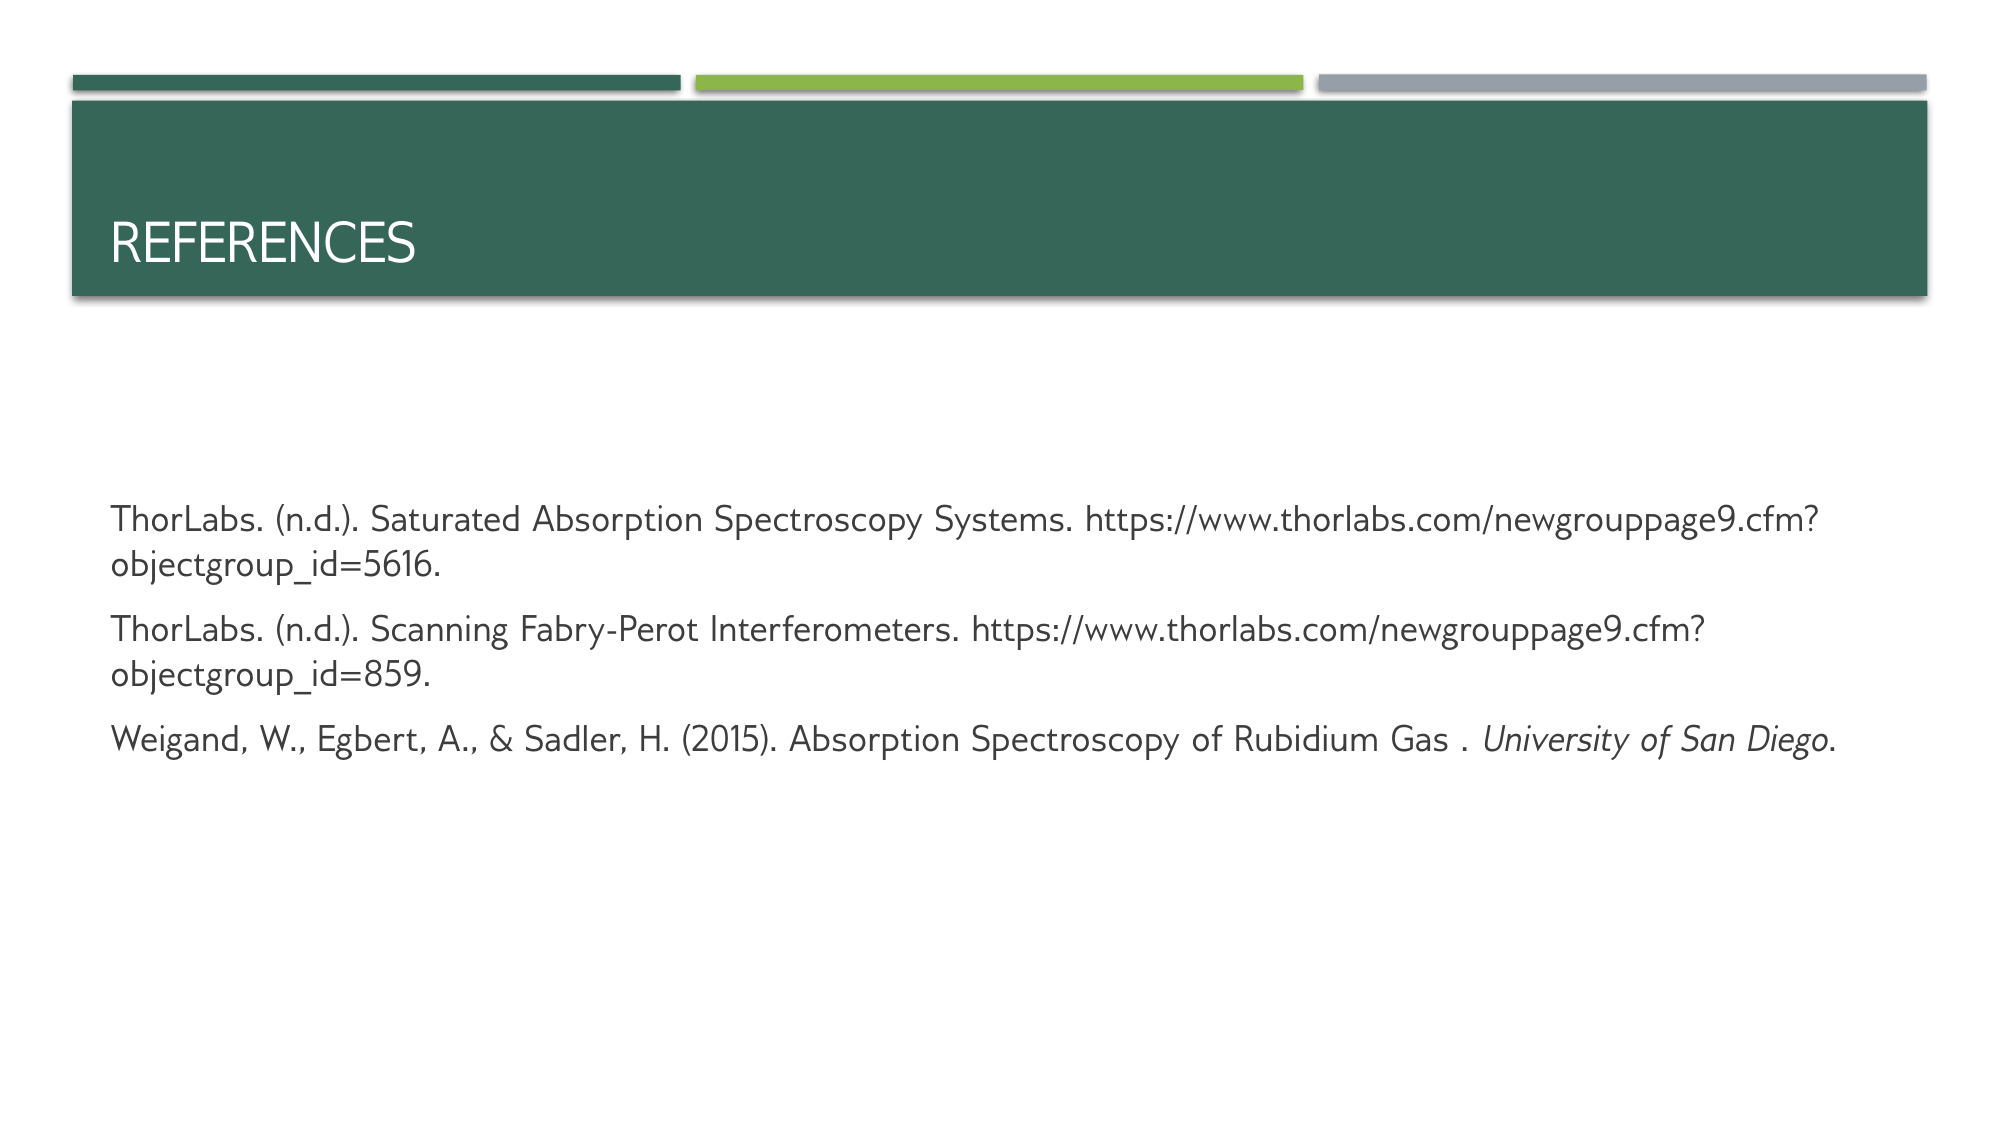

# References
ThorLabs. (n.d.). Saturated Absorption Spectroscopy Systems. https://www.thorlabs.com/newgrouppage9.cfm?objectgroup_id=5616.
ThorLabs. (n.d.). Scanning Fabry-Perot Interferometers. https://www.thorlabs.com/newgrouppage9.cfm?objectgroup_id=859.
Weigand, W., Egbert, A., & Sadler, H. (2015). Absorption Spectroscopy of Rubidium Gas . University of San Diego.